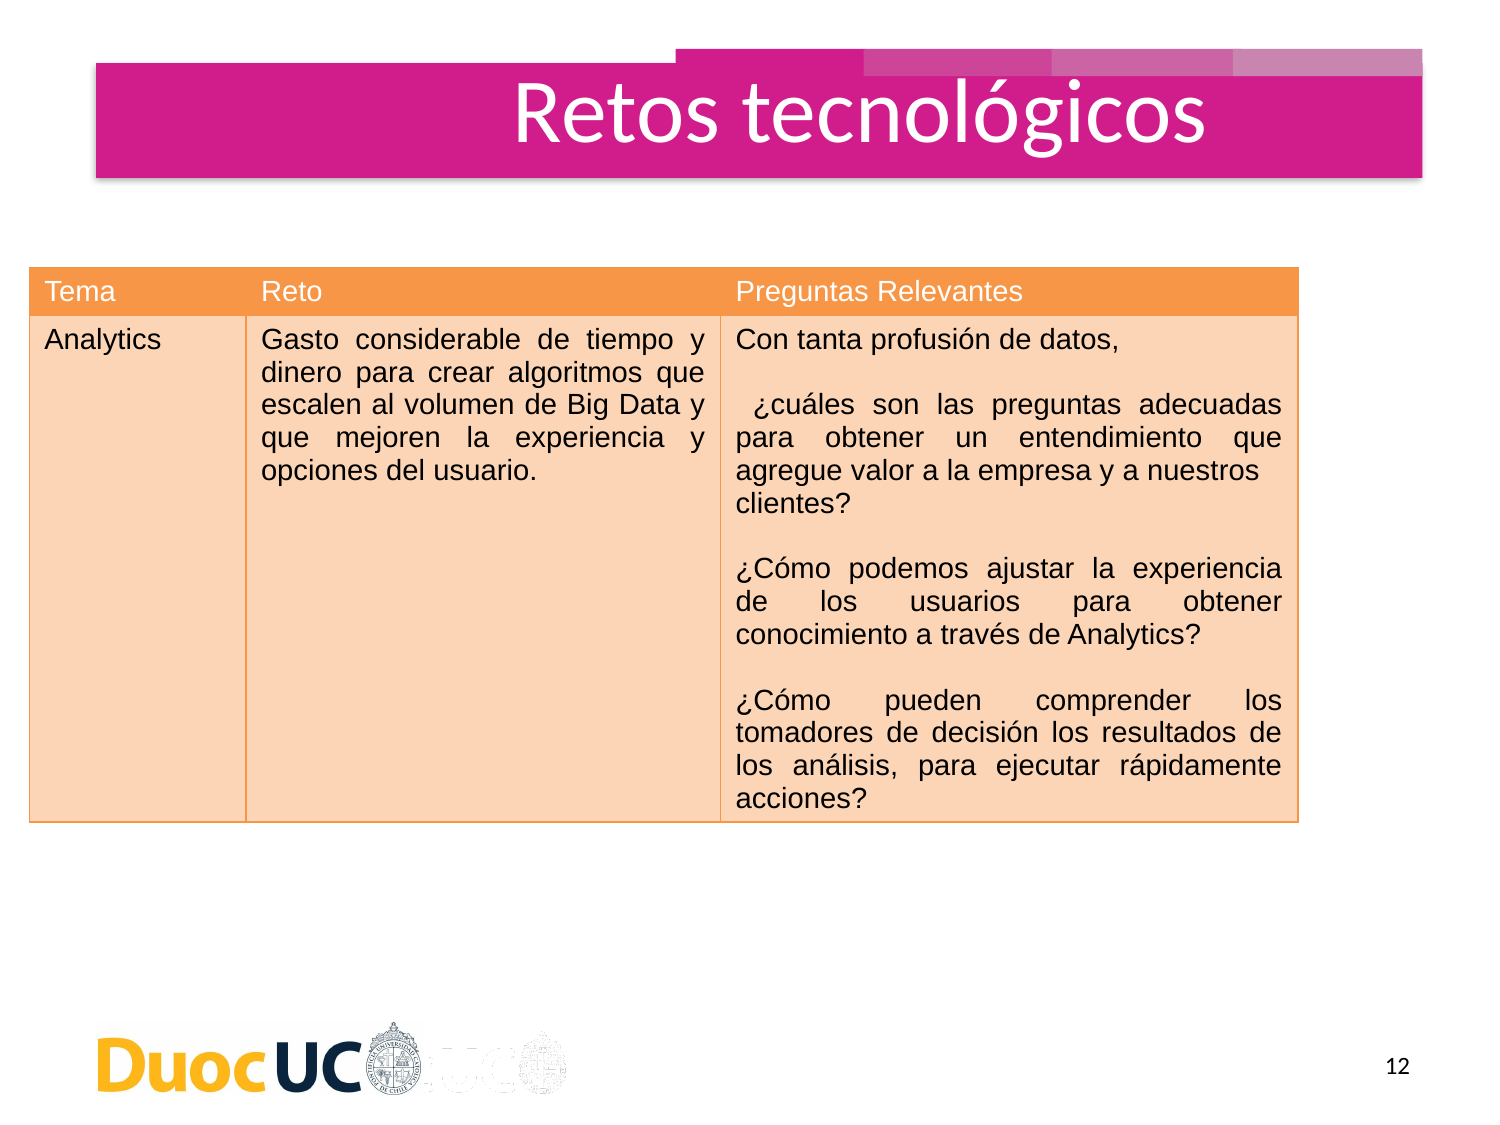

Retos tecnológicos
| Tema | Reto | Preguntas Relevantes |
| --- | --- | --- |
| Analytics | Gasto considerable de tiempo y dinero para crear algoritmos que escalen al volumen de Big Data y que mejoren la experiencia y opciones del usuario. | Con tanta profusión de datos, ¿cuáles son las preguntas adecuadas para obtener un entendimiento que agregue valor a la empresa y a nuestros clientes? ¿Cómo podemos ajustar la experiencia de los usuarios para obtener conocimiento a través de Analytics? ¿Cómo pueden comprender los tomadores de decisión los resultados de los análisis, para ejecutar rápidamente acciones? |
12